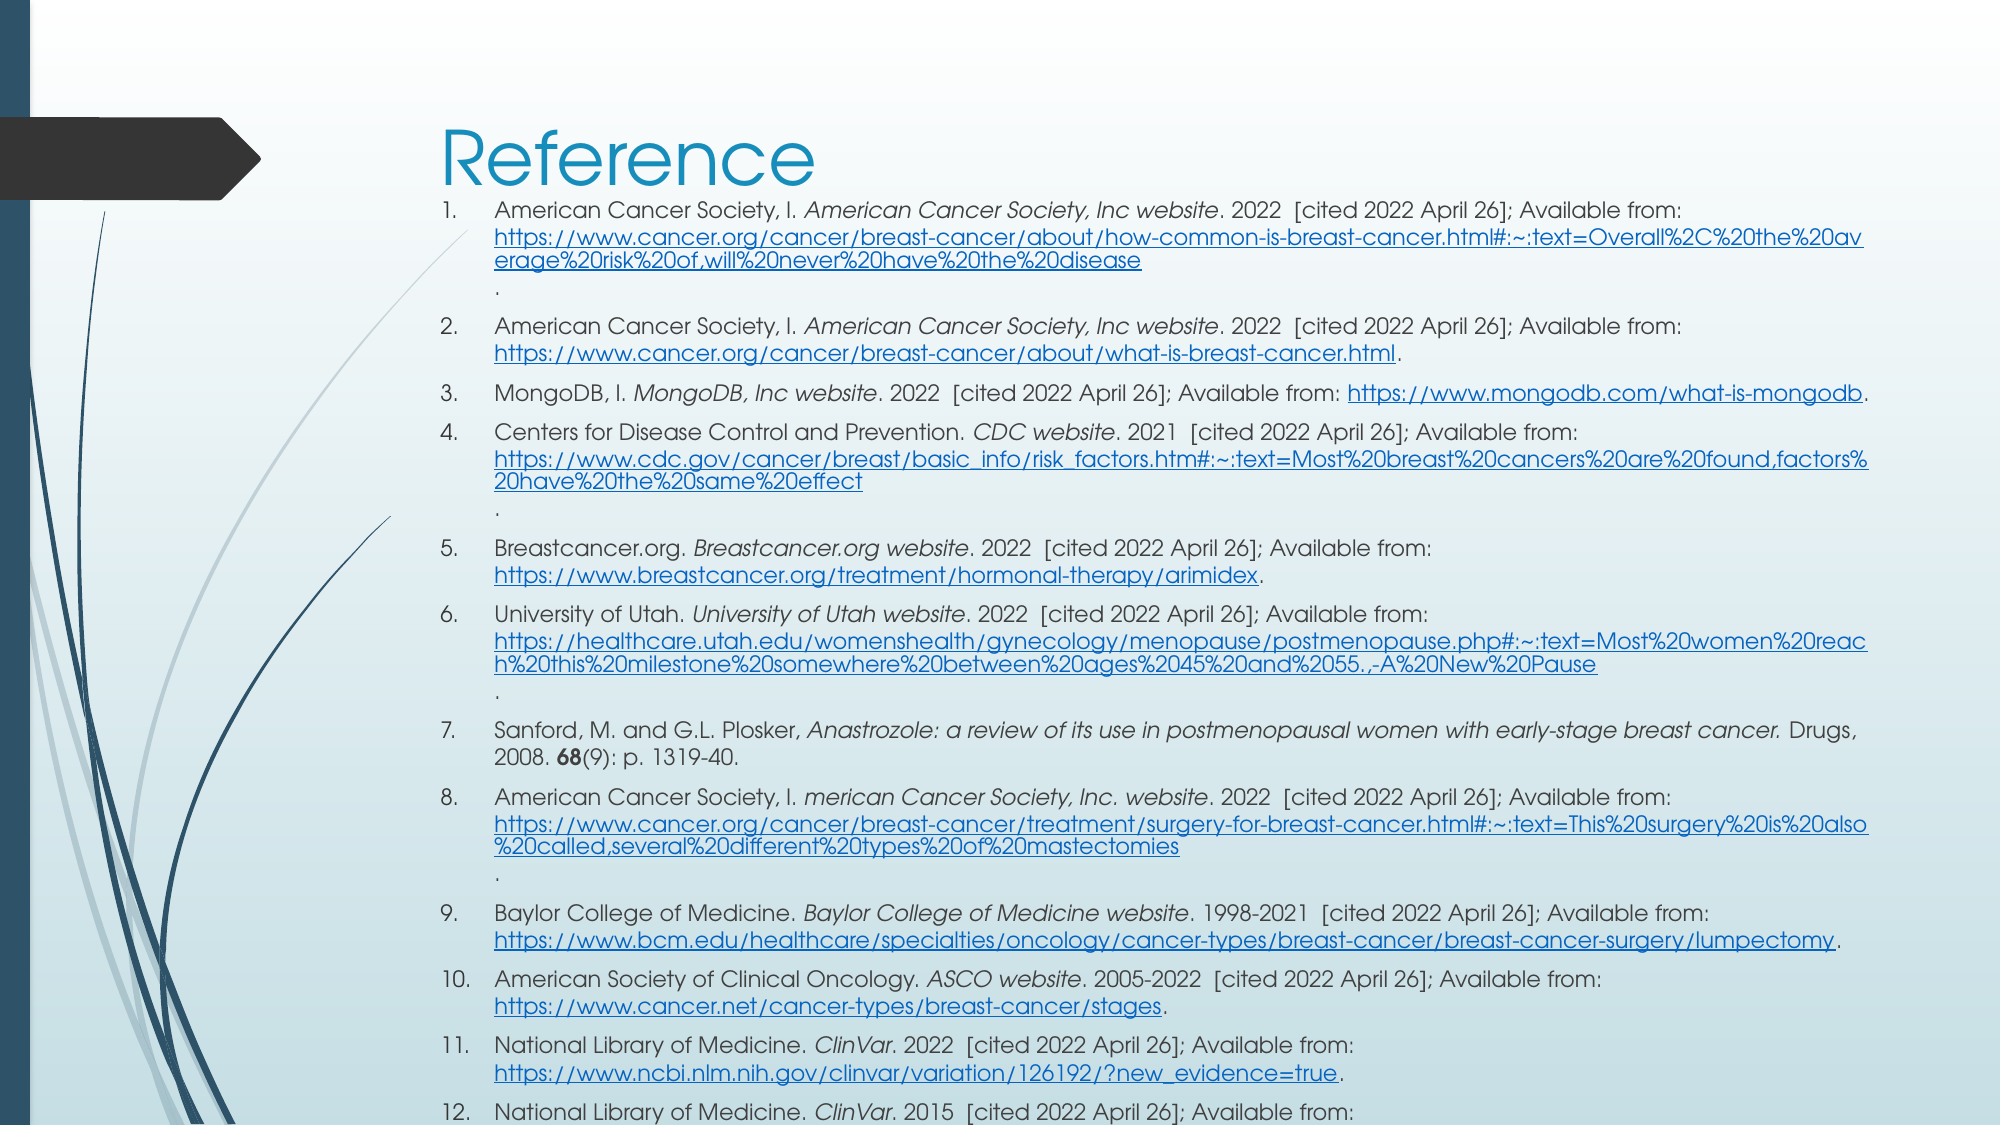

# Reference
American Cancer Society, I. American Cancer Society, Inc website. 2022  [cited 2022 April 26]; Available from: https://www.cancer.org/cancer/breast-cancer/about/how-common-is-breast-cancer.html#:~:text=Overall%2C%20the%20average%20risk%20of,will%20never%20have%20the%20disease.
American Cancer Society, I. American Cancer Society, Inc website. 2022  [cited 2022 April 26]; Available from: https://www.cancer.org/cancer/breast-cancer/about/what-is-breast-cancer.html.
MongoDB, I. MongoDB, Inc website. 2022  [cited 2022 April 26]; Available from: https://www.mongodb.com/what-is-mongodb.
Centers for Disease Control and Prevention. CDC website. 2021  [cited 2022 April 26]; Available from: https://www.cdc.gov/cancer/breast/basic_info/risk_factors.htm#:~:text=Most%20breast%20cancers%20are%20found,factors%20have%20the%20same%20effect.
Breastcancer.org. Breastcancer.org website. 2022  [cited 2022 April 26]; Available from: https://www.breastcancer.org/treatment/hormonal-therapy/arimidex.
University of Utah. University of Utah website. 2022  [cited 2022 April 26]; Available from: https://healthcare.utah.edu/womenshealth/gynecology/menopause/postmenopause.php#:~:text=Most%20women%20reach%20this%20milestone%20somewhere%20between%20ages%2045%20and%2055.,-A%20New%20Pause.
Sanford, M. and G.L. Plosker, Anastrozole: a review of its use in postmenopausal women with early-stage breast cancer. Drugs, 2008. 68(9): p. 1319-40.
American Cancer Society, I. merican Cancer Society, Inc. website. 2022  [cited 2022 April 26]; Available from: https://www.cancer.org/cancer/breast-cancer/treatment/surgery-for-breast-cancer.html#:~:text=This%20surgery%20is%20also%20called,several%20different%20types%20of%20mastectomies.
Baylor College of Medicine. Baylor College of Medicine website. 1998-2021  [cited 2022 April 26]; Available from: https://www.bcm.edu/healthcare/specialties/oncology/cancer-types/breast-cancer/breast-cancer-surgery/lumpectomy.
American Society of Clinical Oncology. ASCO website. 2005-2022  [cited 2022 April 26]; Available from: https://www.cancer.net/cancer-types/breast-cancer/stages.
National Library of Medicine. ClinVar. 2022  [cited 2022 April 26]; Available from: https://www.ncbi.nlm.nih.gov/clinvar/variation/126192/?new_evidence=true.
National Library of Medicine. ClinVar. 2015  [cited 2022 April 26]; Available from: https://www.ncbi.nlm.nih.gov/clinvar/variation/125965/?new_evidence=true.
Capalbo, C., et al., BRCA1 and BRCA2 genetic testing in Italian breast and/or ovarian cancer families: mutation spectrum and prevalence and analysis of mutation prediction models. Ann Oncol, 2006. 17 Suppl 7: p. vii34-40.